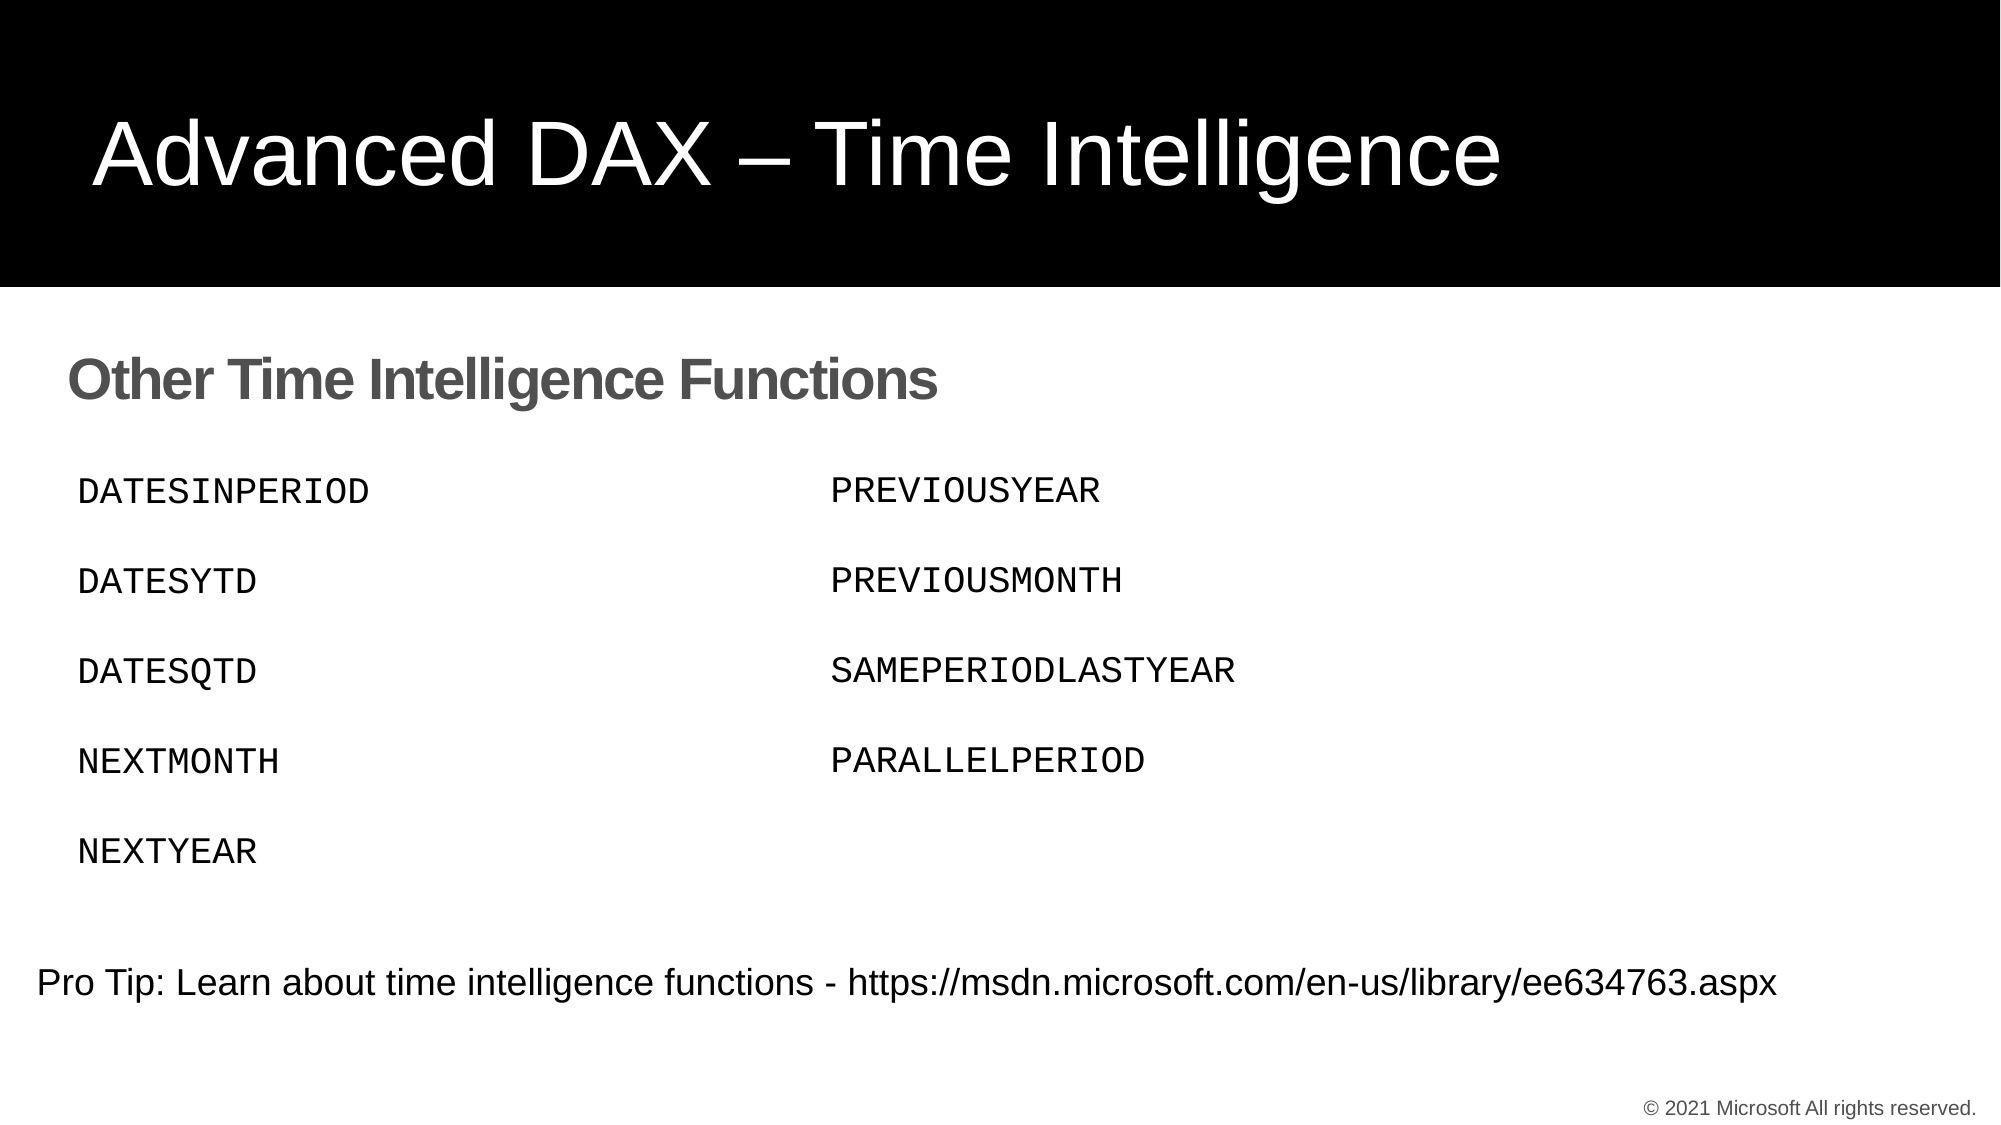

Advanced DAX – Time Intelligence

# Other Time Intelligence Functions
DATESINPERIOD

DATESYTD

DATESQTD

NEXTMONTH
NEXTYEAR
PREVIOUSYEAR
PREVIOUSMONTH
SAMEPERIODLASTYEAR

PARALLELPERIOD
Pro Tip: Learn about time intelligence functions - https://msdn.microsoft.com/en-us/library/ee634763.aspx

© 2021 Microsoft All rights reserved.